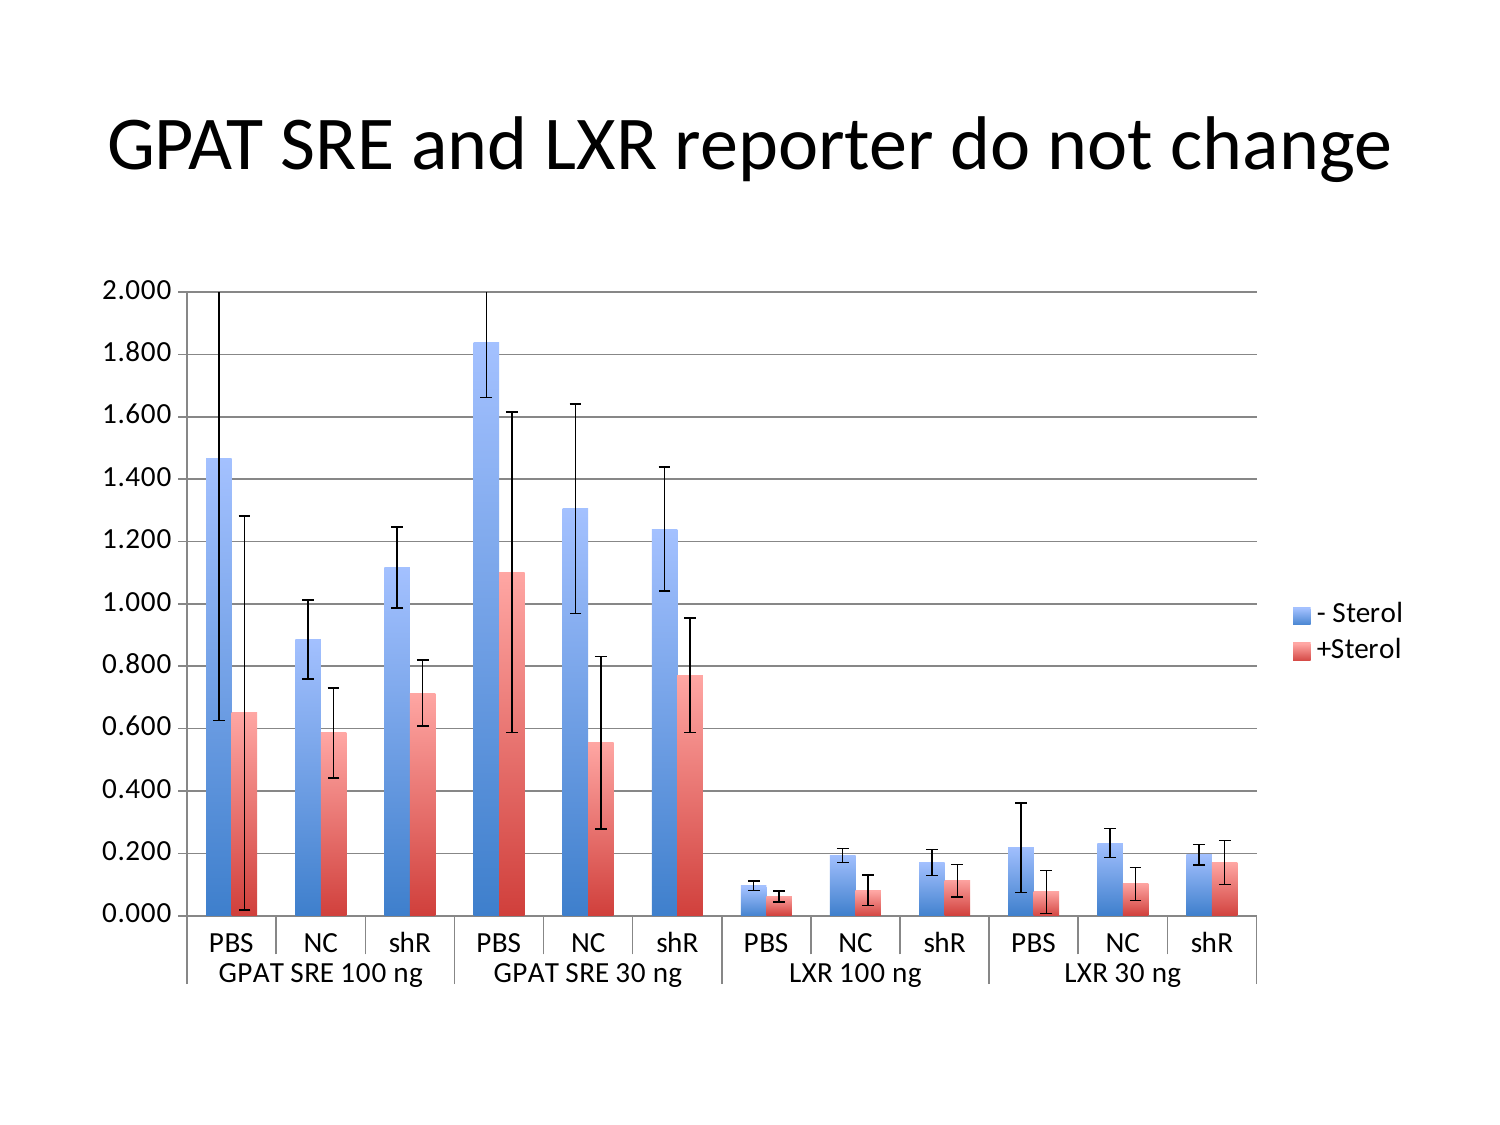

# GPAT SRE and LXR reporter do not change

### Chart

| Category |  |  |
|---|---|---|
| PBS | 1.46628526673259 | 0.650378170955915 |
| NC | 0.885779509157337 | 0.586088955997017 |
| shR | 1.116760382772827 | 0.714164728402533 |
| PBS | 1.837567755180409 | 1.101110997351761 |
| NC | 1.305671133092038 | 0.554957257502885 |
| shR | 1.240178662571875 | 0.771647341246179 |
| PBS | 0.0956328972096239 | 0.0610373637956144 |
| NC | 0.192968804572562 | 0.0818658812101979 |
| shR | 0.170840017663859 | 0.111659451675386 |
| PBS | 0.217819631549155 | 0.0767278784826009 |
| NC | 0.233184704310531 | 0.102301788611042 |
| shR | 0.195306489468084 | 0.170709841673383 |